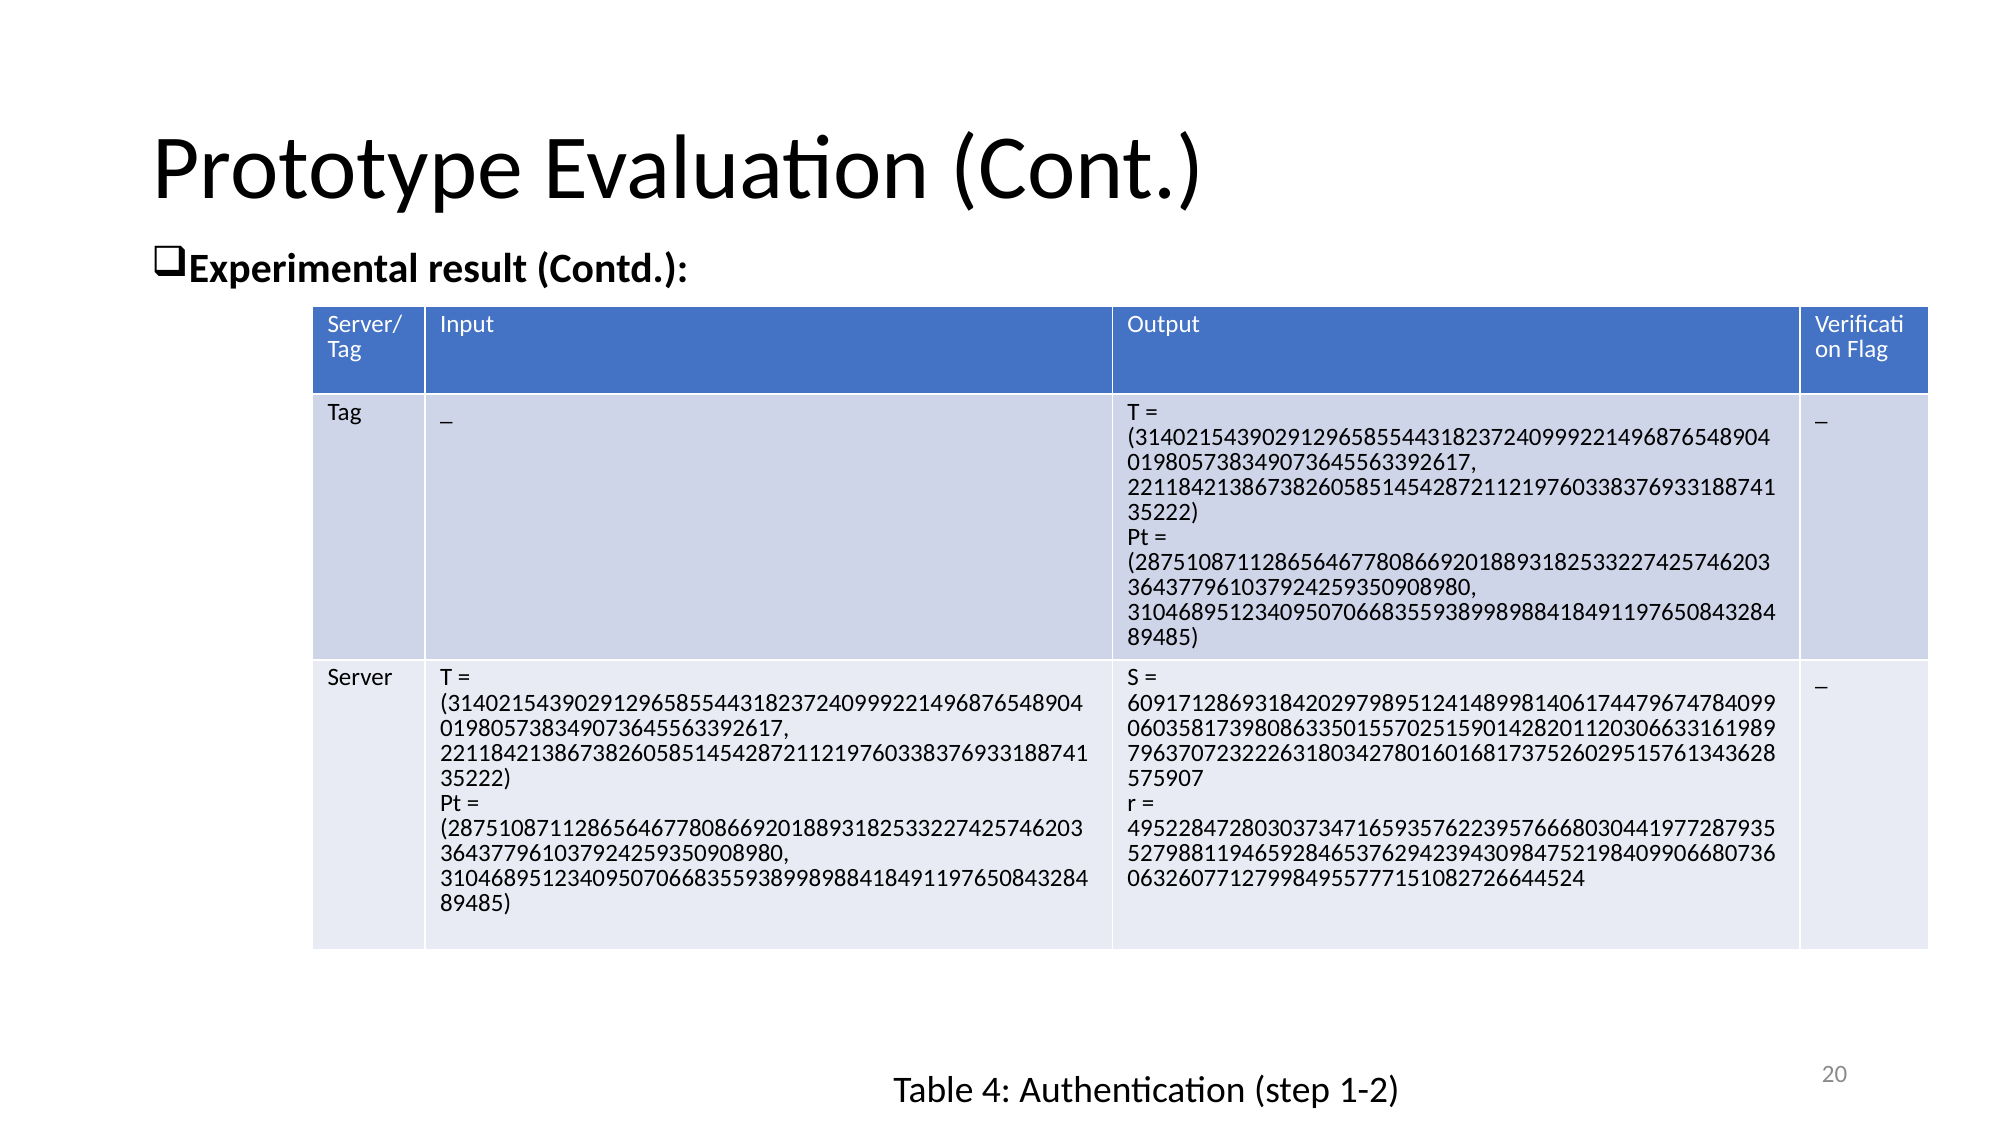

# Prototype Evaluation (Cont.)
Experimental result (Contd.):
| Server/Tag | Input | Output | Verification Flag |
| --- | --- | --- | --- |
| Tag | \_ | T = (31402154390291296585544318237240999221496876548904019805738349073645563392617, 22118421386738260585145428721121976033837693318874135222) Pt = (28751087112865646778086692018893182533227425746203364377961037924259350908980, 31046895123409507066835593899898841849119765084328489485) | \_ |
| Server | T = (31402154390291296585544318237240999221496876548904019805738349073645563392617, 22118421386738260585145428721121976033837693318874135222) Pt = (28751087112865646778086692018893182533227425746203364377961037924259350908980, 31046895123409507066835593899898841849119765084328489485) | S = 609171286931842029798951241489981406174479674784099060358173980863350155702515901428201120306633161989796370723222631803427801601681737526029515761343628575907 r = 495228472803037347165935762239576668030441977287935527988119465928465376294239430984752198409906680736063260771279984955777151082726644524 | \_ |
20
Table 4: Authentication (step 1-2)